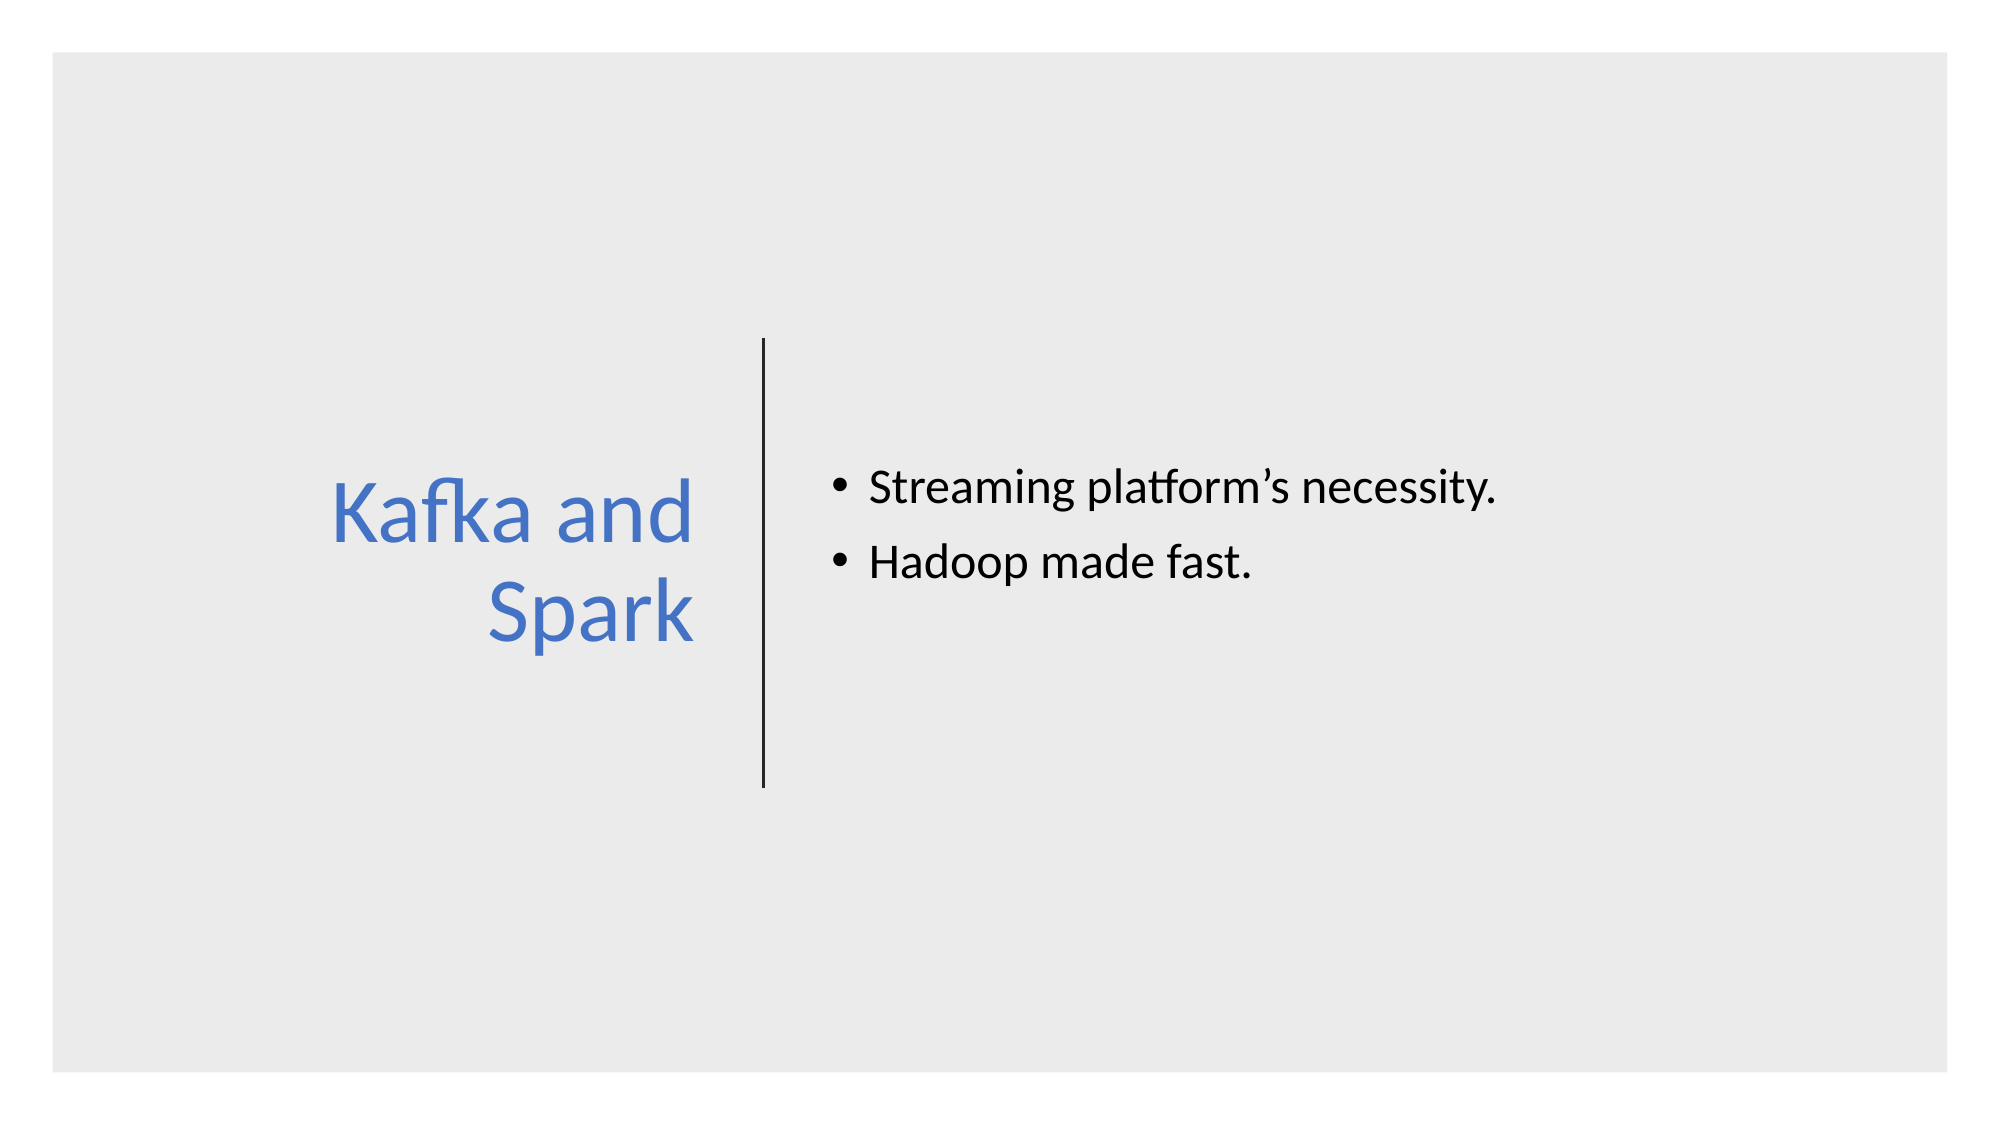

# Kafka and Spark
Streaming platform’s necessity.
Hadoop made fast.